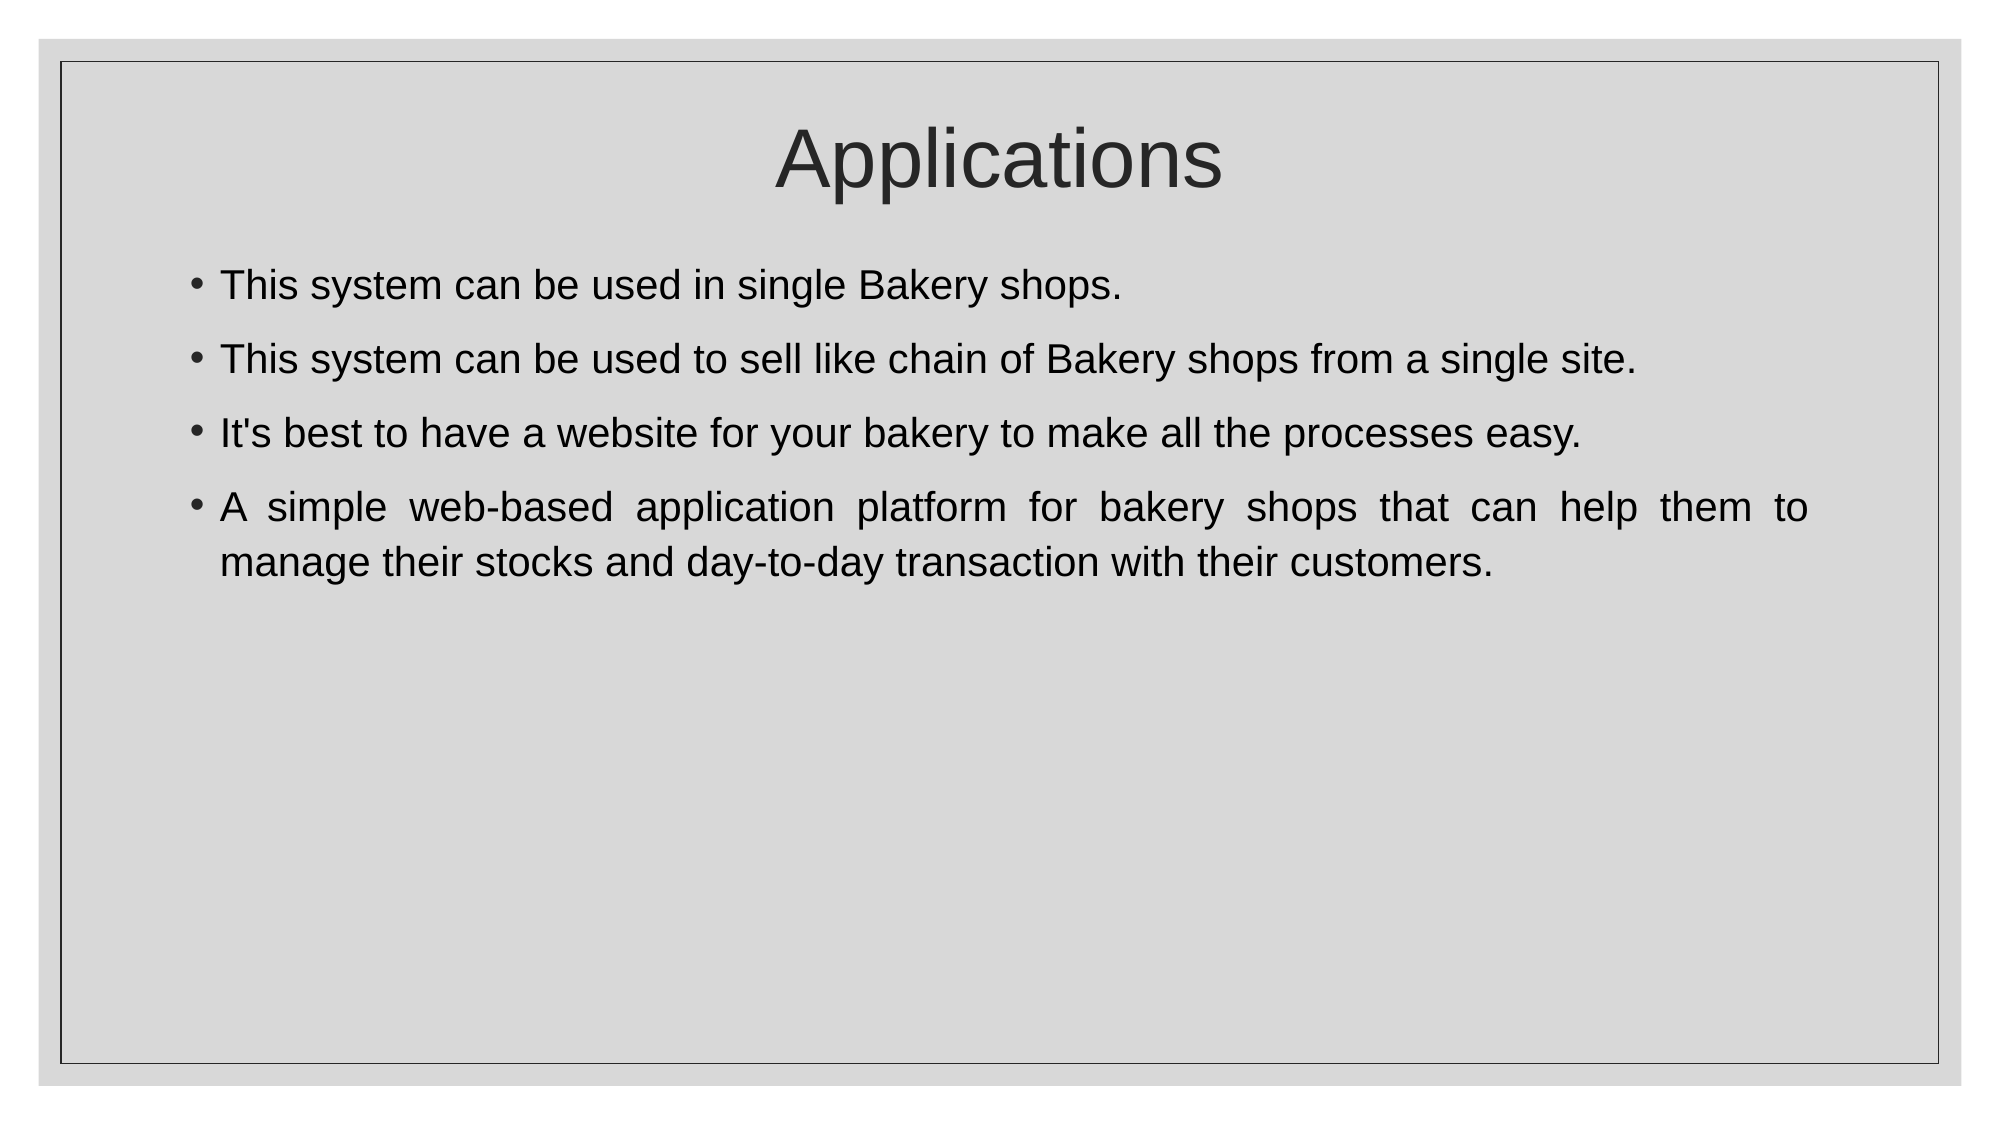

# Applications
This system can be used in single Bakery shops.
This system can be used to sell like chain of Bakery shops from a single site.
It's best to have a website for your bakery to make all the processes easy.
A simple web-based application platform for bakery shops that can help them to manage their stocks and day-to-day transaction with their customers.